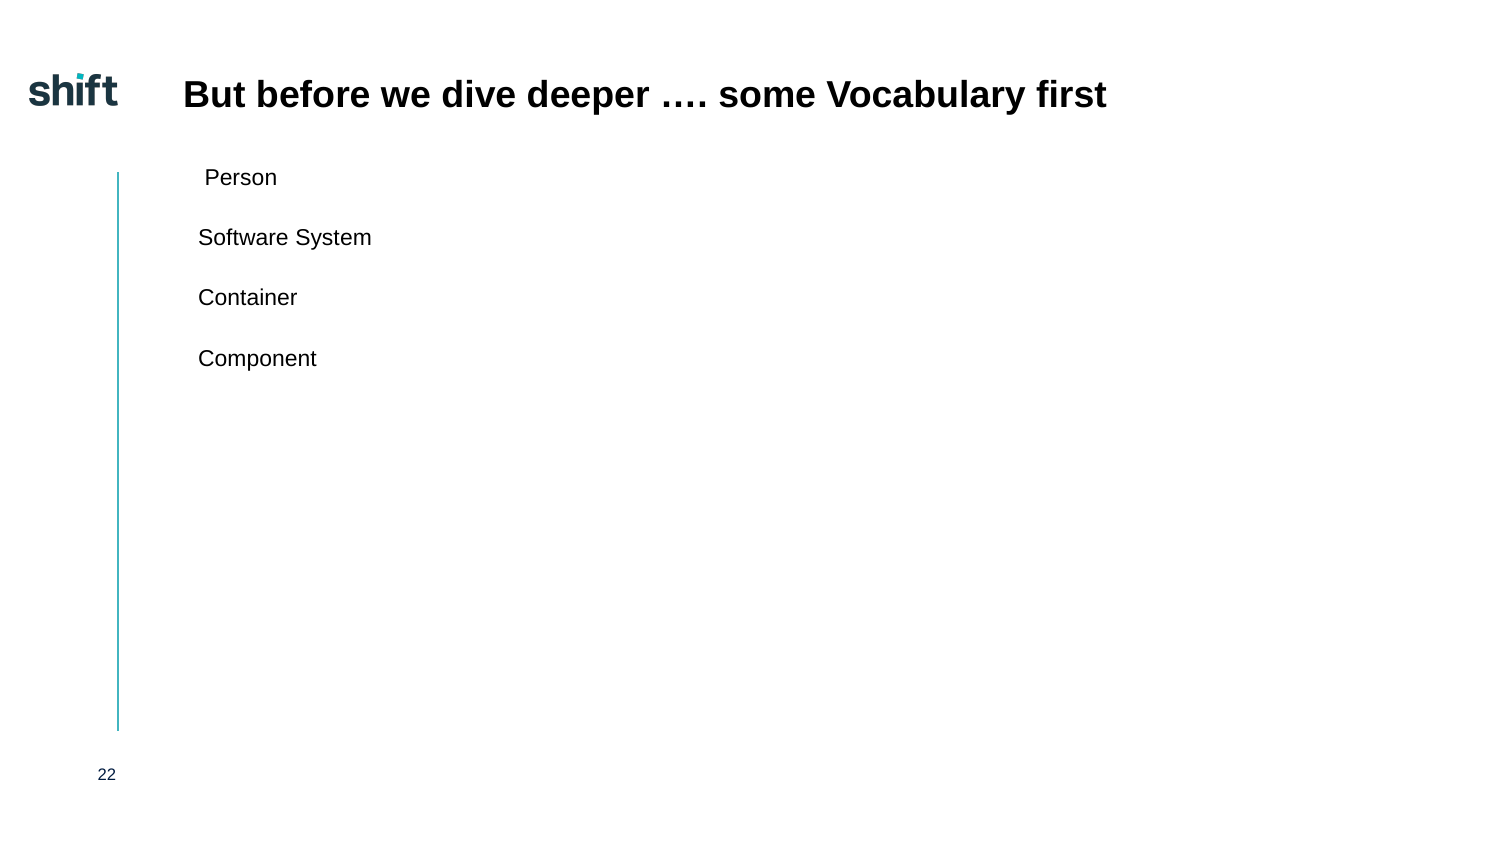

# But before we dive deeper …. some Vocabulary first
 Person

Software System

Container

Component